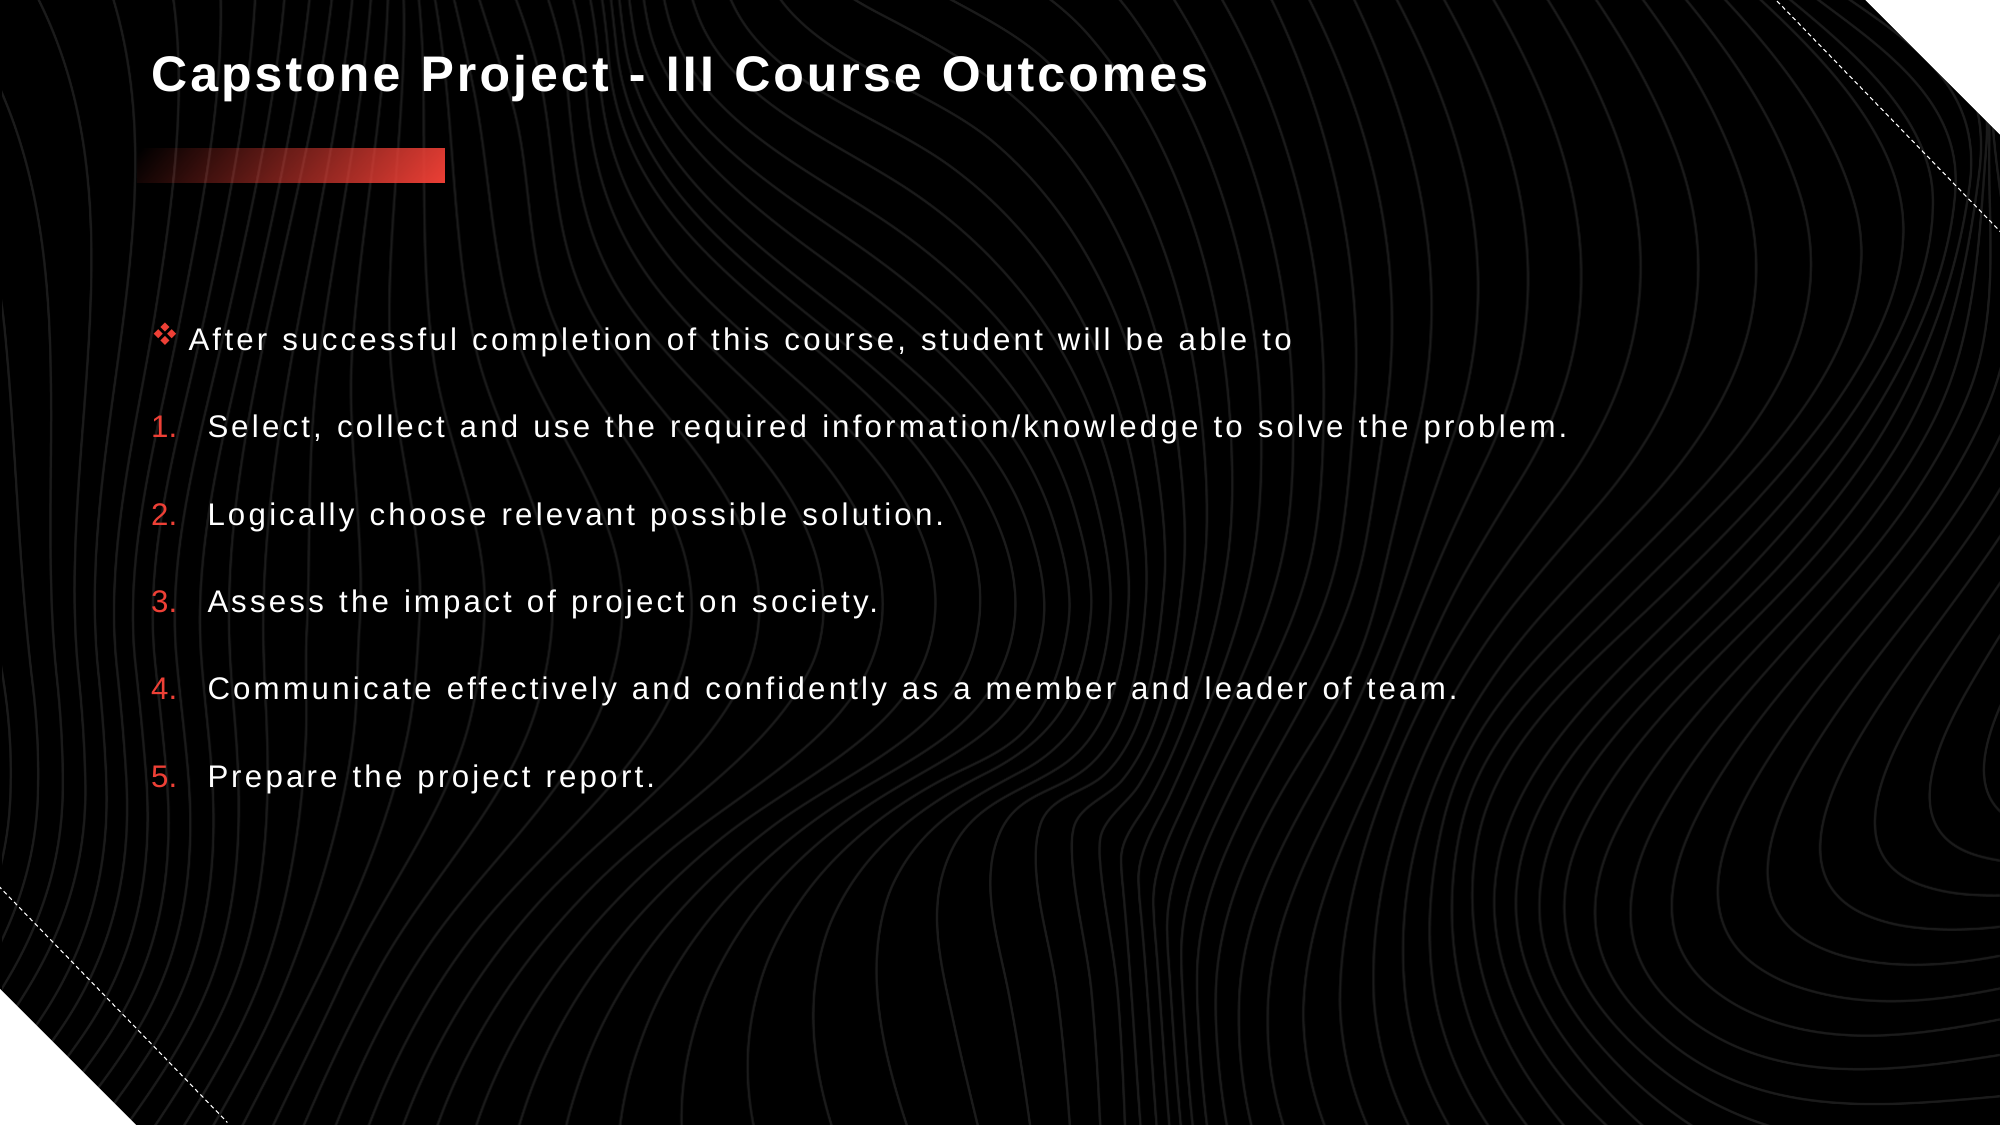

# Capstone Project - III Course Outcomes
After successful completion of this course, student will be able to
Select, collect and use the required information/knowledge to solve the problem.
Logically choose relevant possible solution.
Assess the impact of project on society.
Communicate effectively and confidently as a member and leader of team.
Prepare the project report.